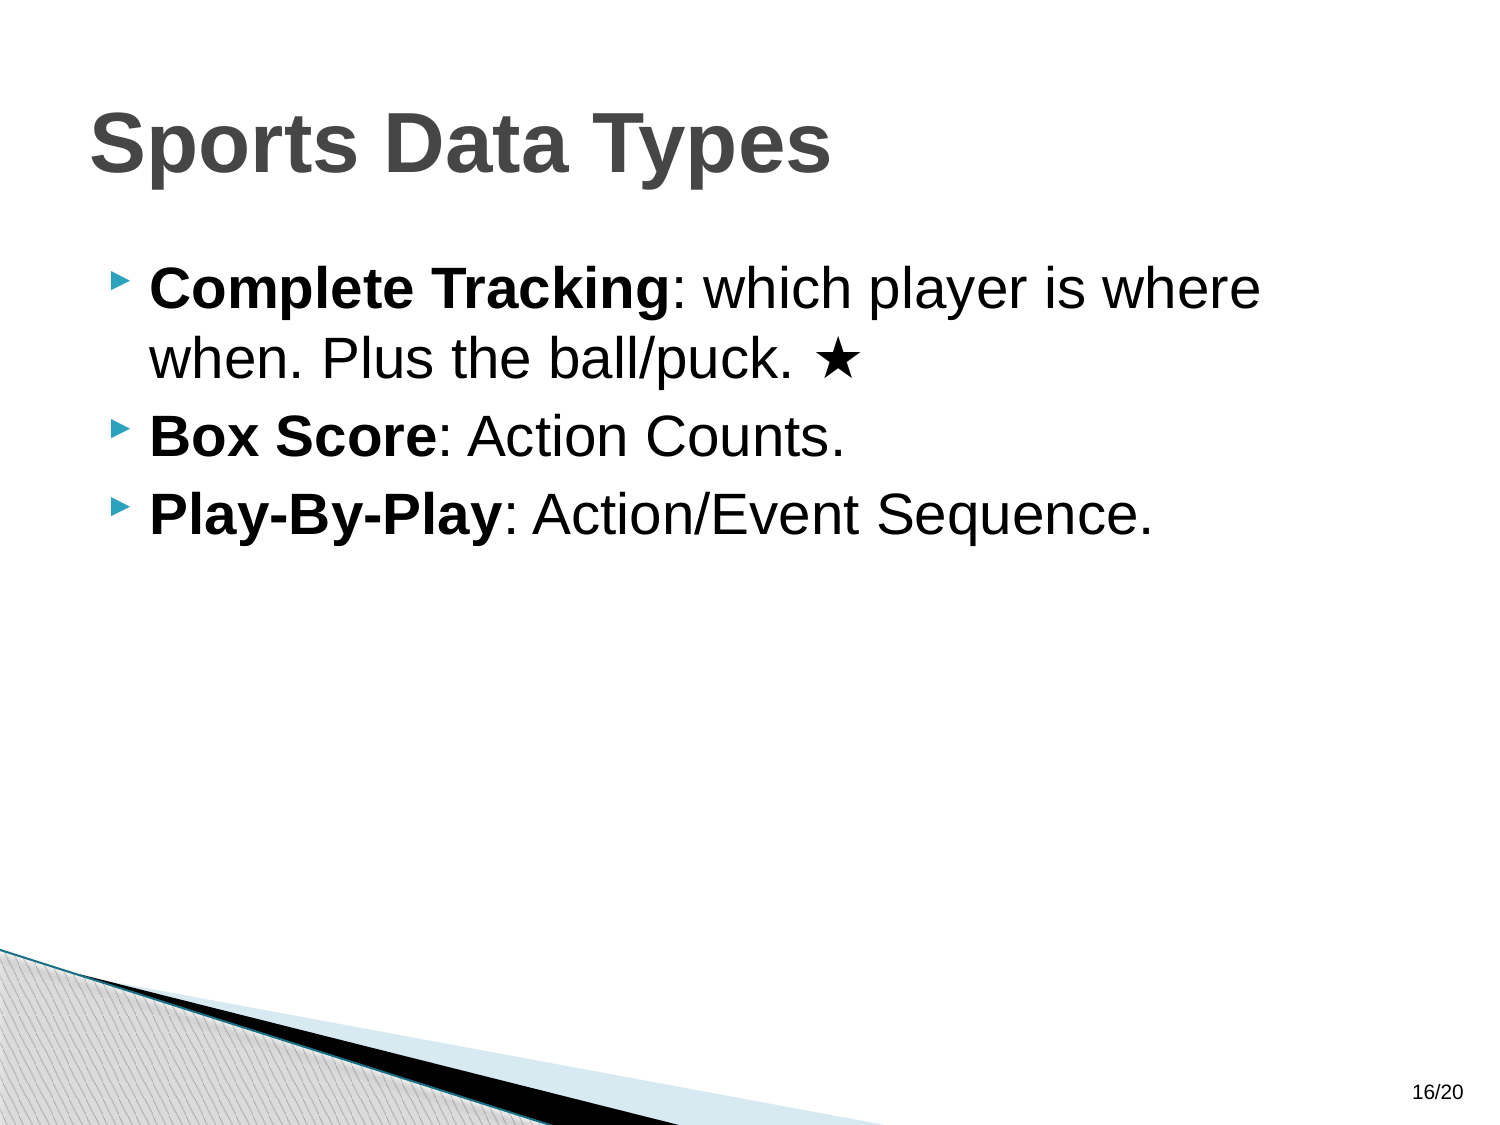

# Sports Data Types
Complete Tracking: which player is where when. Plus the ball/puck. ★
Box Score: Action Counts.
Play-By-Play: Action/Event Sequence.
16/20